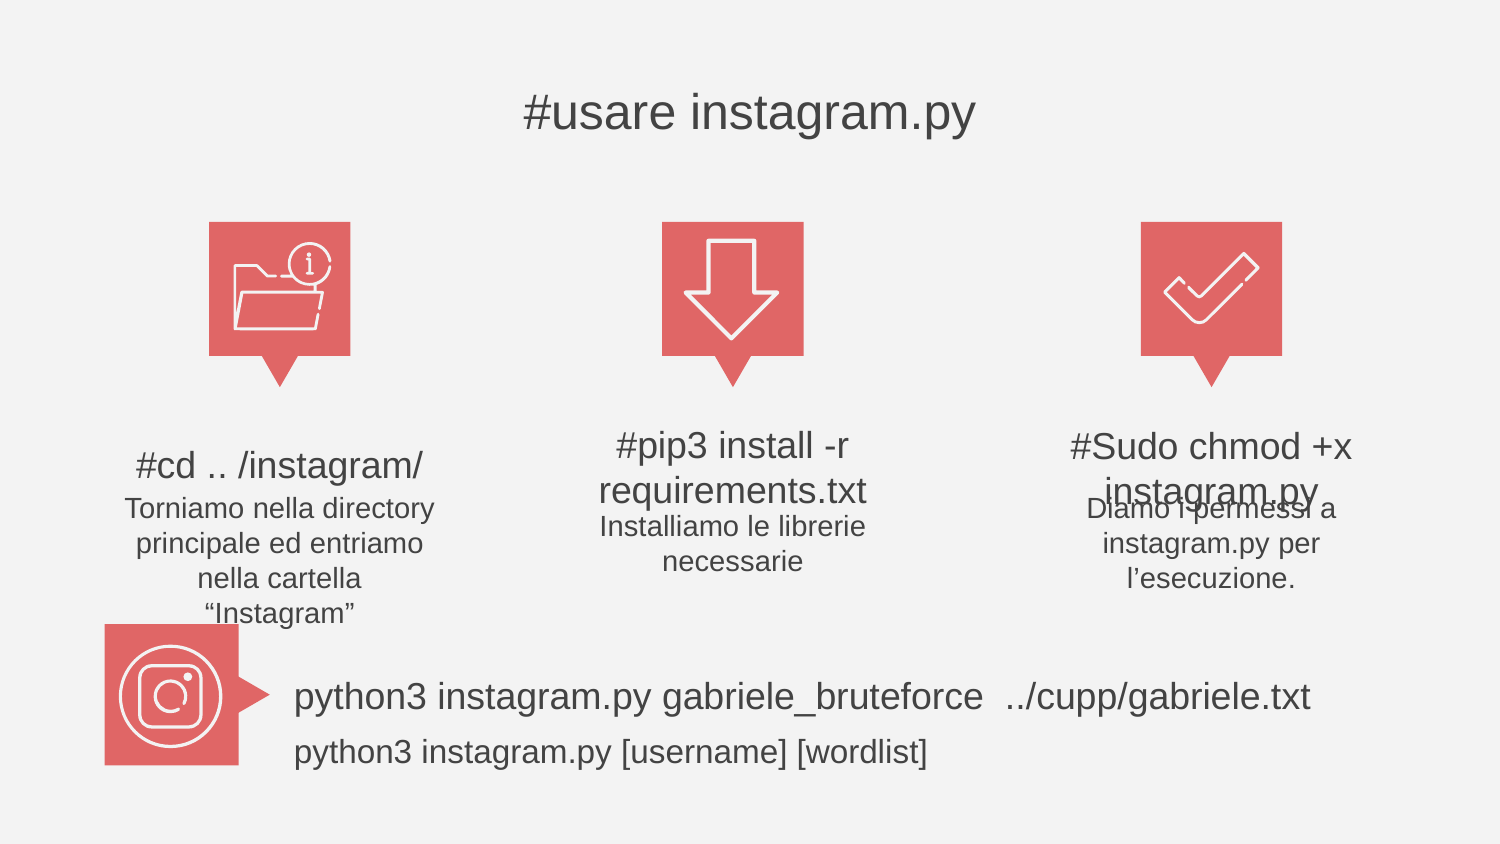

# #usare instagram.py

#cd .. /instagram/
#pip3 install -r requirements.txt
#Sudo chmod +x instagram.py
Torniamo nella directory principale ed entriamo nella cartella “Instagram”

Diamo i permessi a instagram.py per l’esecuzione.
Installiamo le librerie necessarie

python3 instagram.py gabriele_bruteforce  ../cupp/gabriele.txt
python3 instagram.py [username] [wordlist]